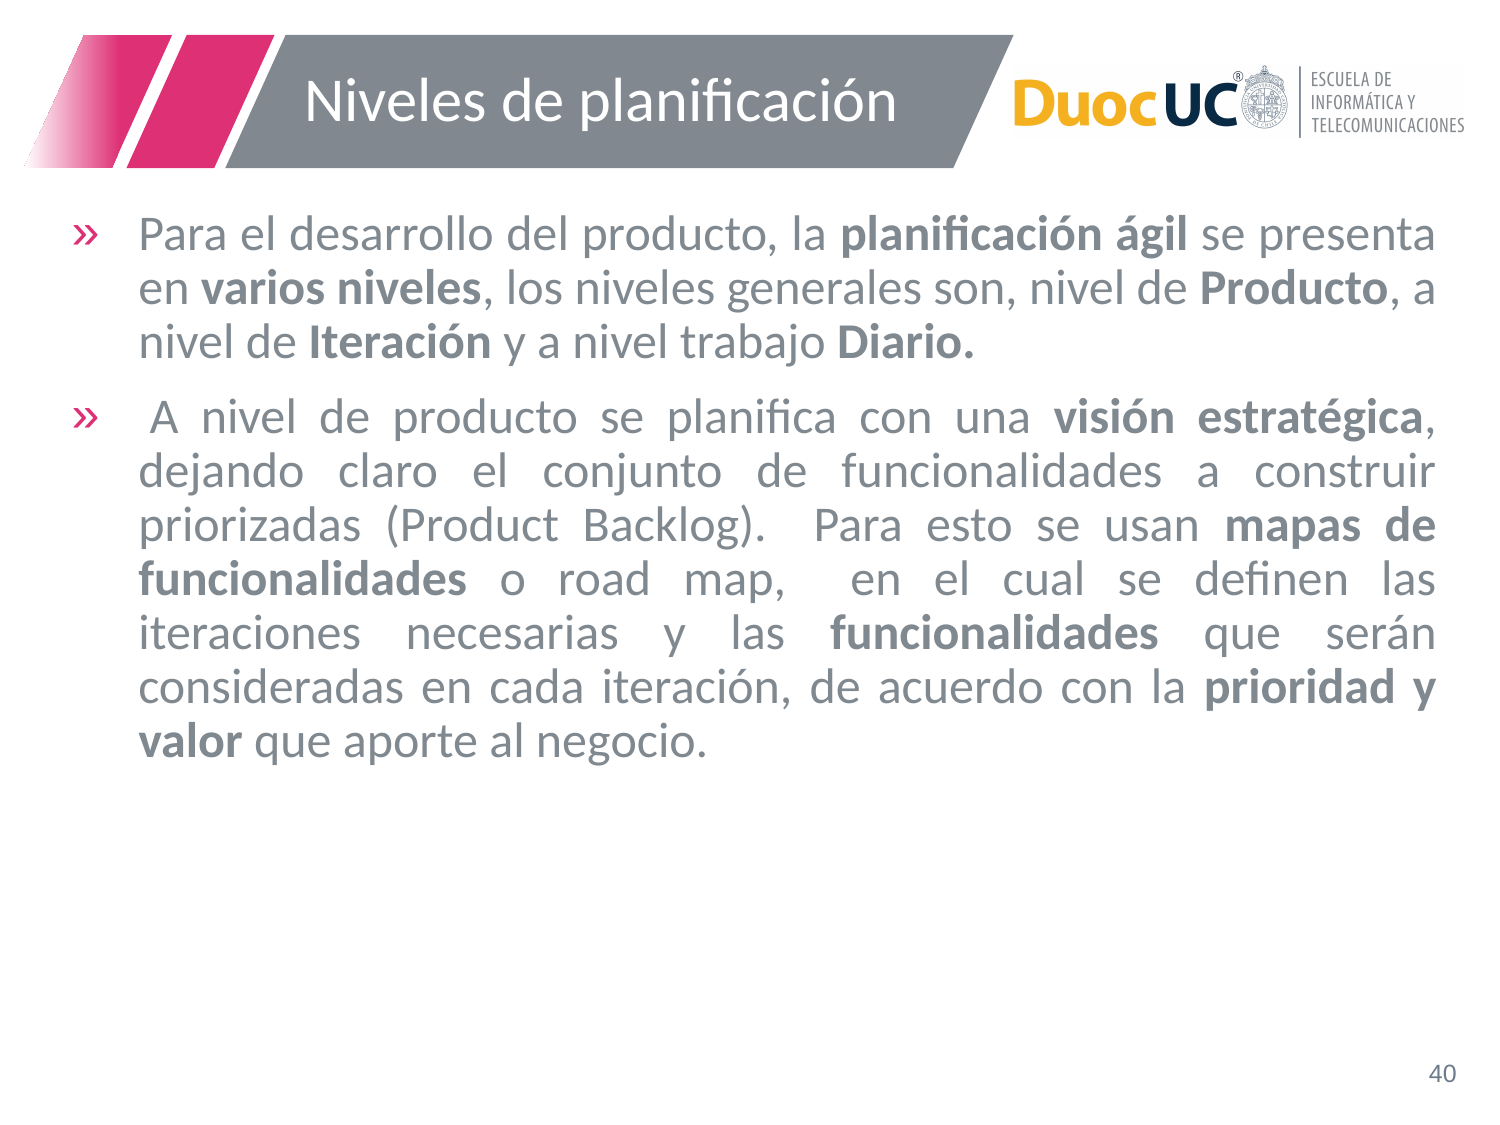

# Niveles de planificación
Para el desarrollo del producto, la planificación ágil se presenta en varios niveles, los niveles generales son, nivel de Producto, a nivel de Iteración y a nivel trabajo Diario.
 A nivel de producto se planifica con una visión estratégica, dejando claro el conjunto de funcionalidades a construir priorizadas (Product Backlog).  Para esto se usan mapas de funcionalidades o road map,  en el cual se definen las iteraciones necesarias y las funcionalidades que serán consideradas en cada iteración, de acuerdo con la prioridad y valor que aporte al negocio.